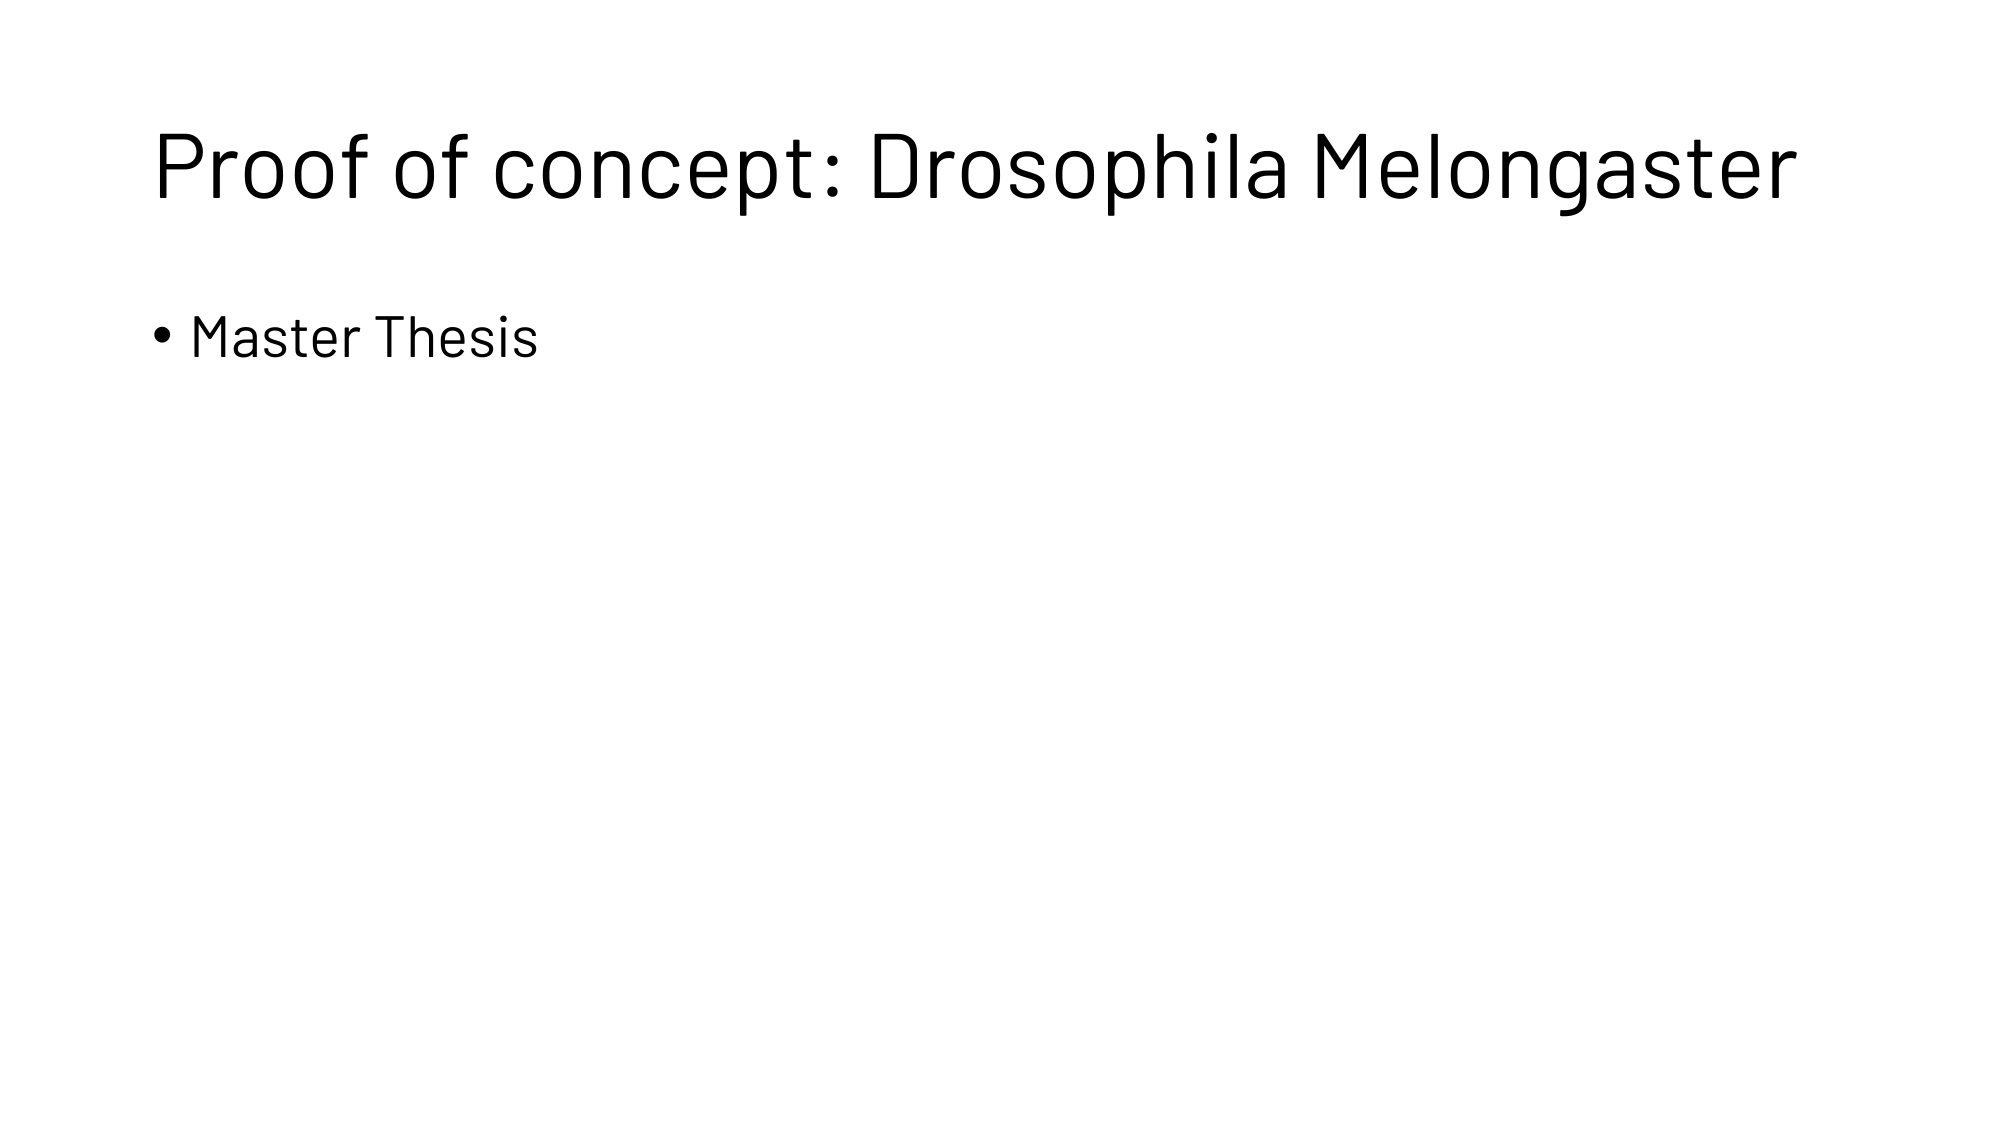

# Proof of concept: Drosophila Melongaster
Master Thesis